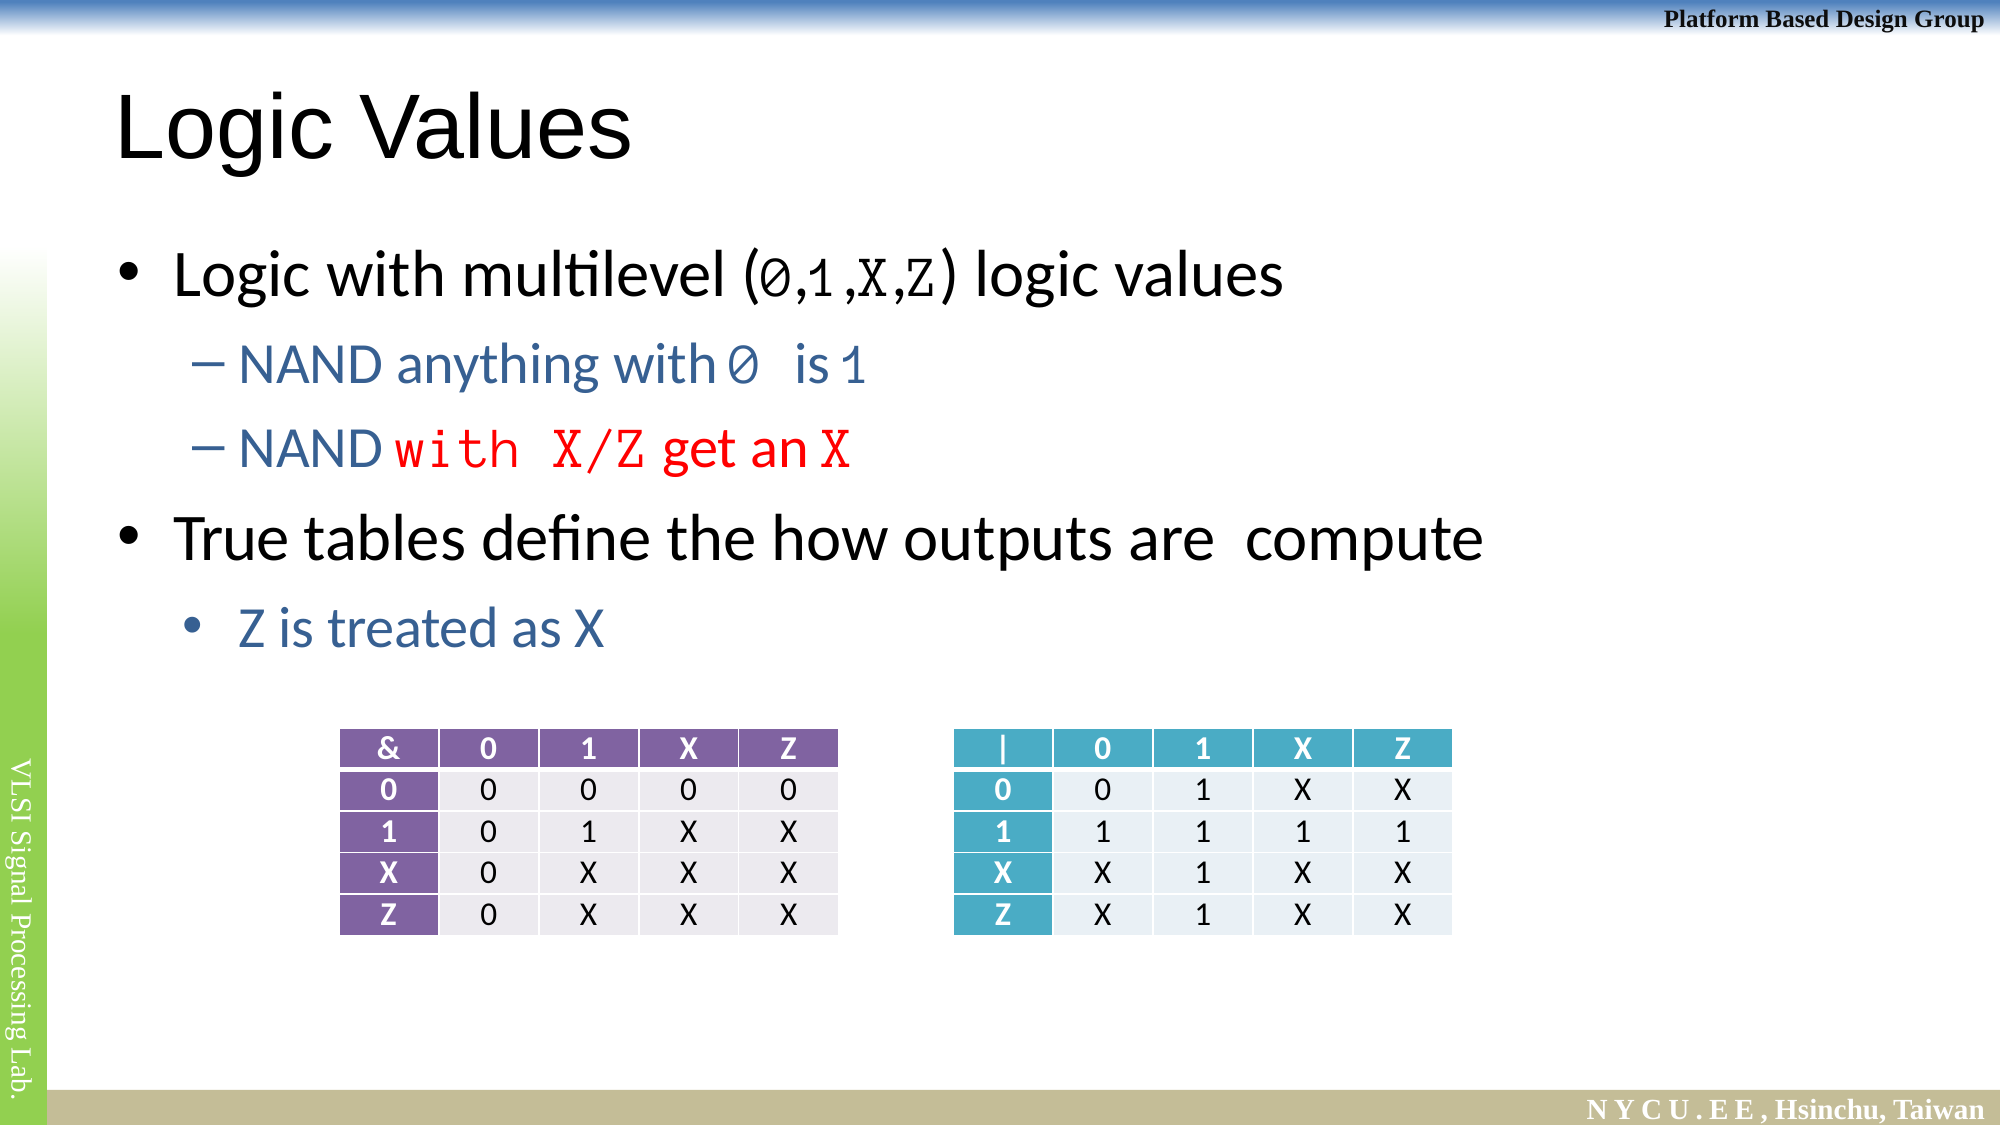

# Logic Values
Logic with multilevel (0,1,X,Z) logic values
NAND anything with 0 is 1
NAND with X/Z get an X
True tables define the how outputs are  compute
Z is treated as X

| & | 0 | 1 | X | Z |
| --- | --- | --- | --- | --- |
| 0 | 0 | 0 | 0 | 0 |
| 1 | 0 | 1 | X | X |
| X | 0 | X | X | X |
| Z | 0 | X | X | X |
| | | 0 | 1 | X | Z |
| --- | --- | --- | --- | --- |
| 0 | 0 | 1 | X | X |
| 1 | 1 | 1 | 1 | 1 |
| X | X | 1 | X | X |
| Z | X | 1 | X | X |